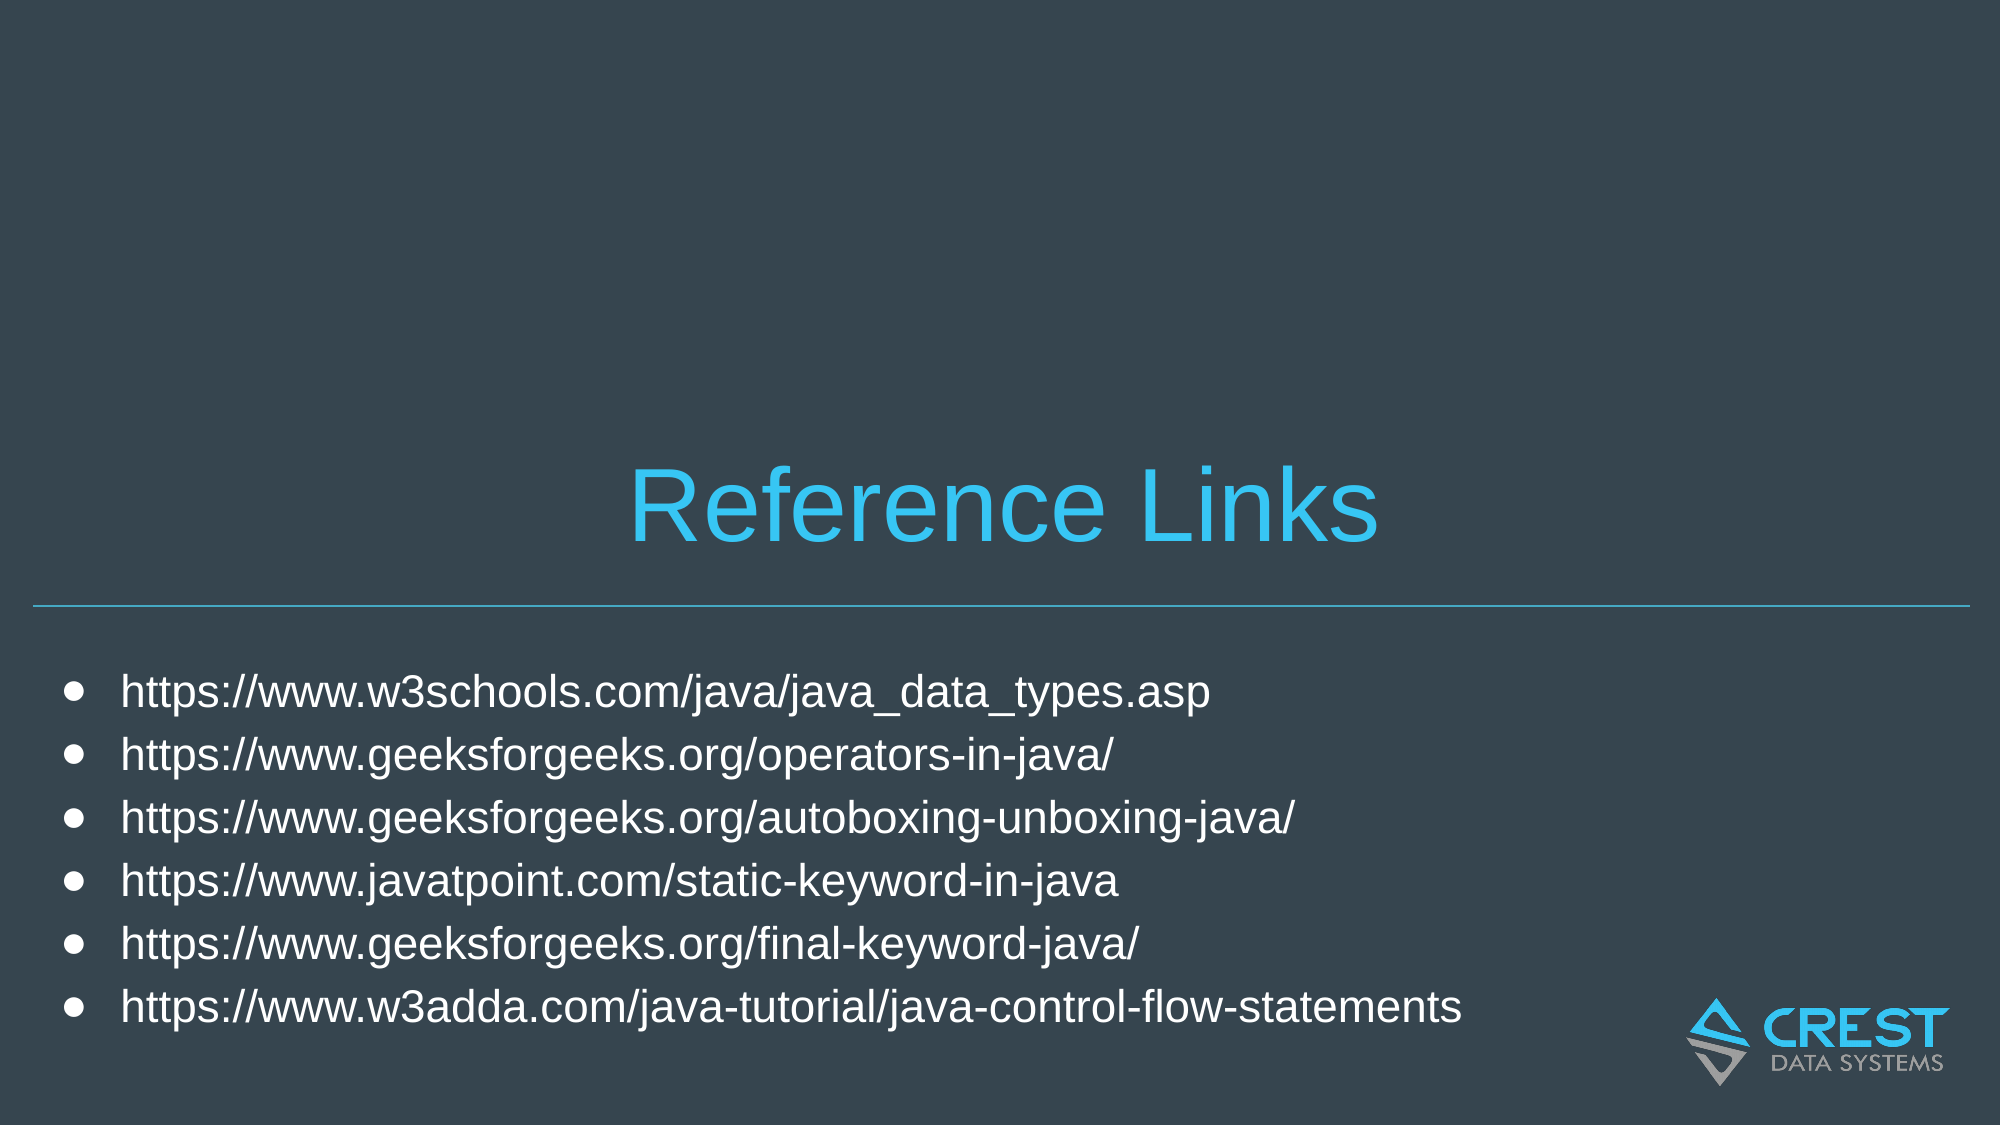

# Reference Links
https://www.w3schools.com/java/java_data_types.asp
https://www.geeksforgeeks.org/operators-in-java/
https://www.geeksforgeeks.org/autoboxing-unboxing-java/
https://www.javatpoint.com/static-keyword-in-java
https://www.geeksforgeeks.org/final-keyword-java/
https://www.w3adda.com/java-tutorial/java-control-flow-statements